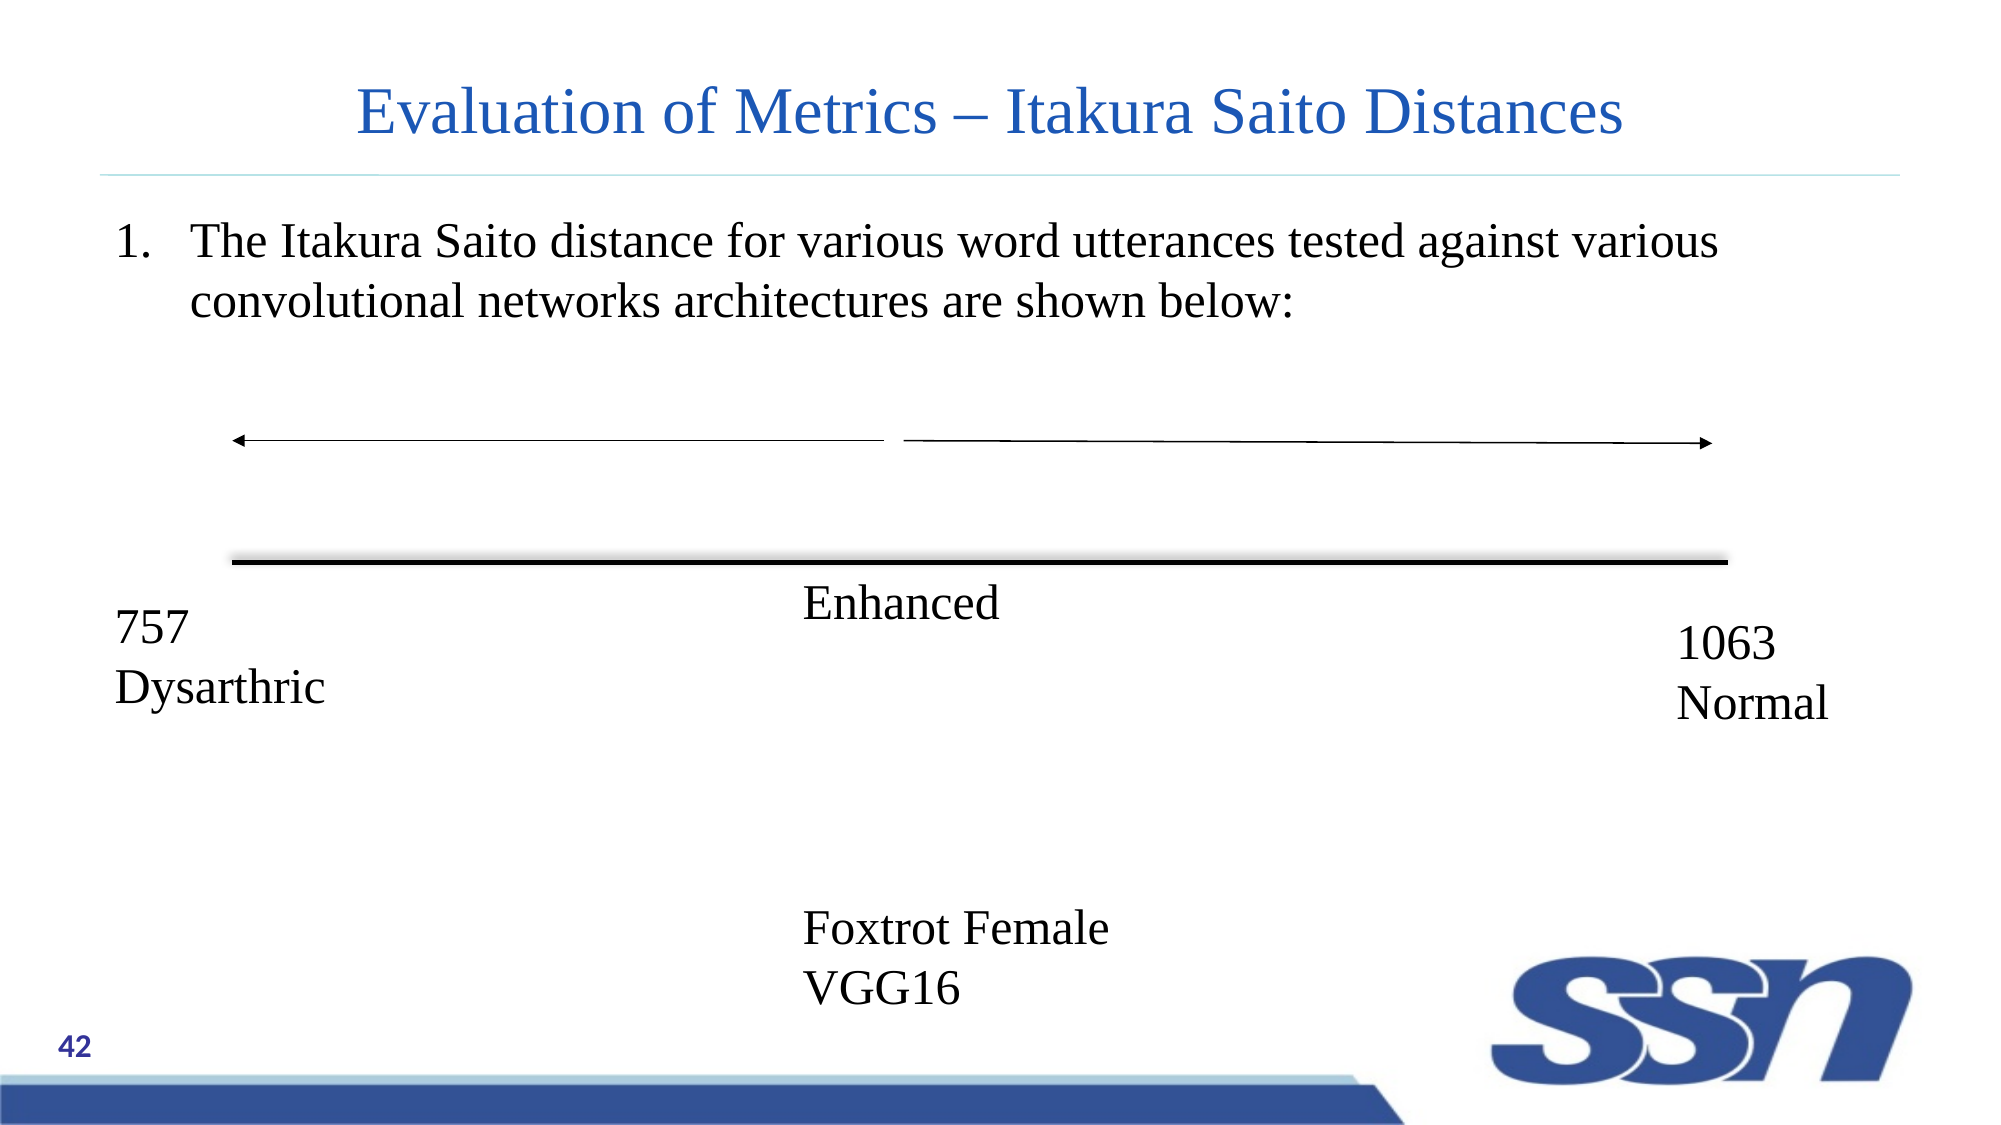

# Evaluation of Metrics – Itakura Saito Distances
The Itakura Saito distance for various word utterances tested against various convolutional networks architectures are shown below:

Enhanced

757
Dysarthric
1063
Normal
Foxtrot Female
VGG16